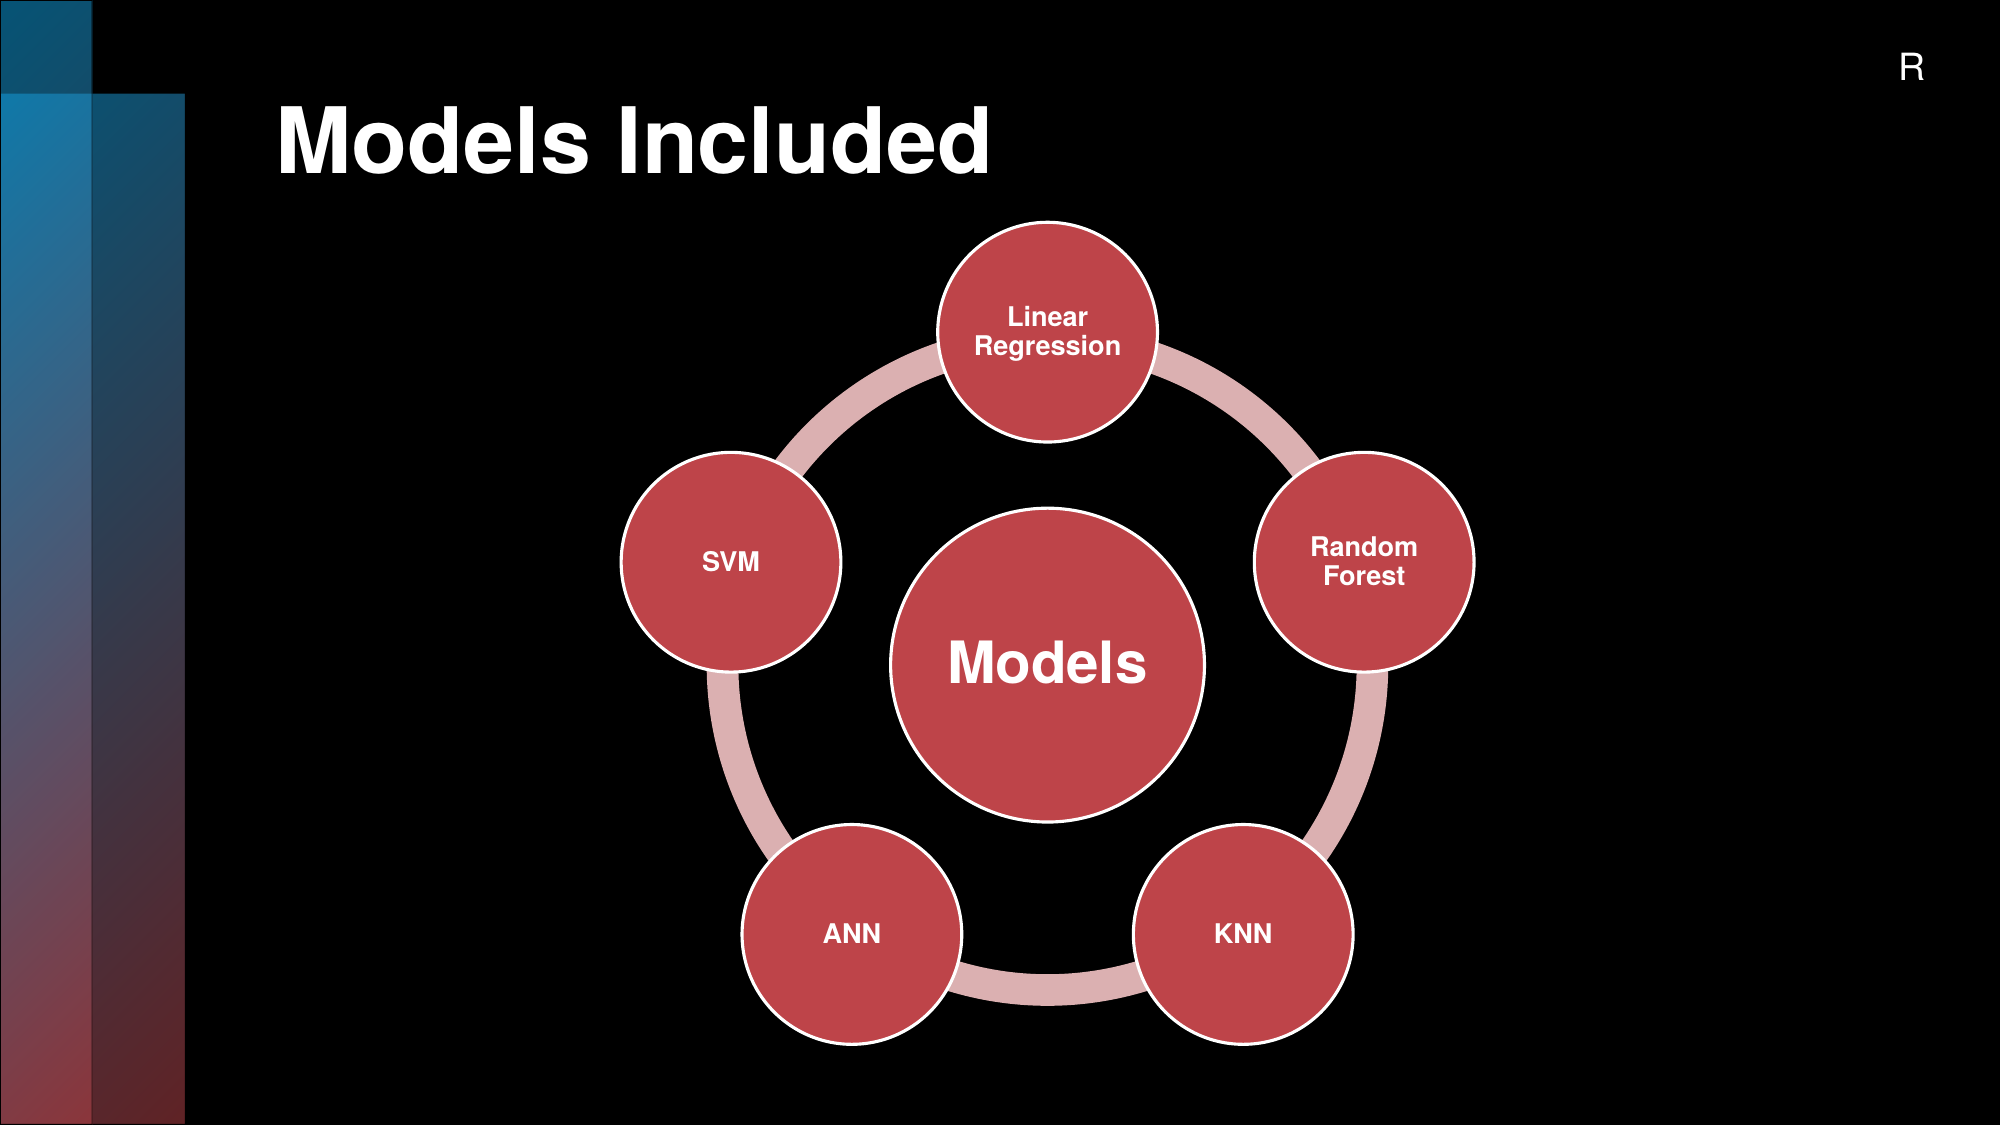

R
# Models Included

Models
Linear Regression
Random Forest
KNN
ANN
SVM